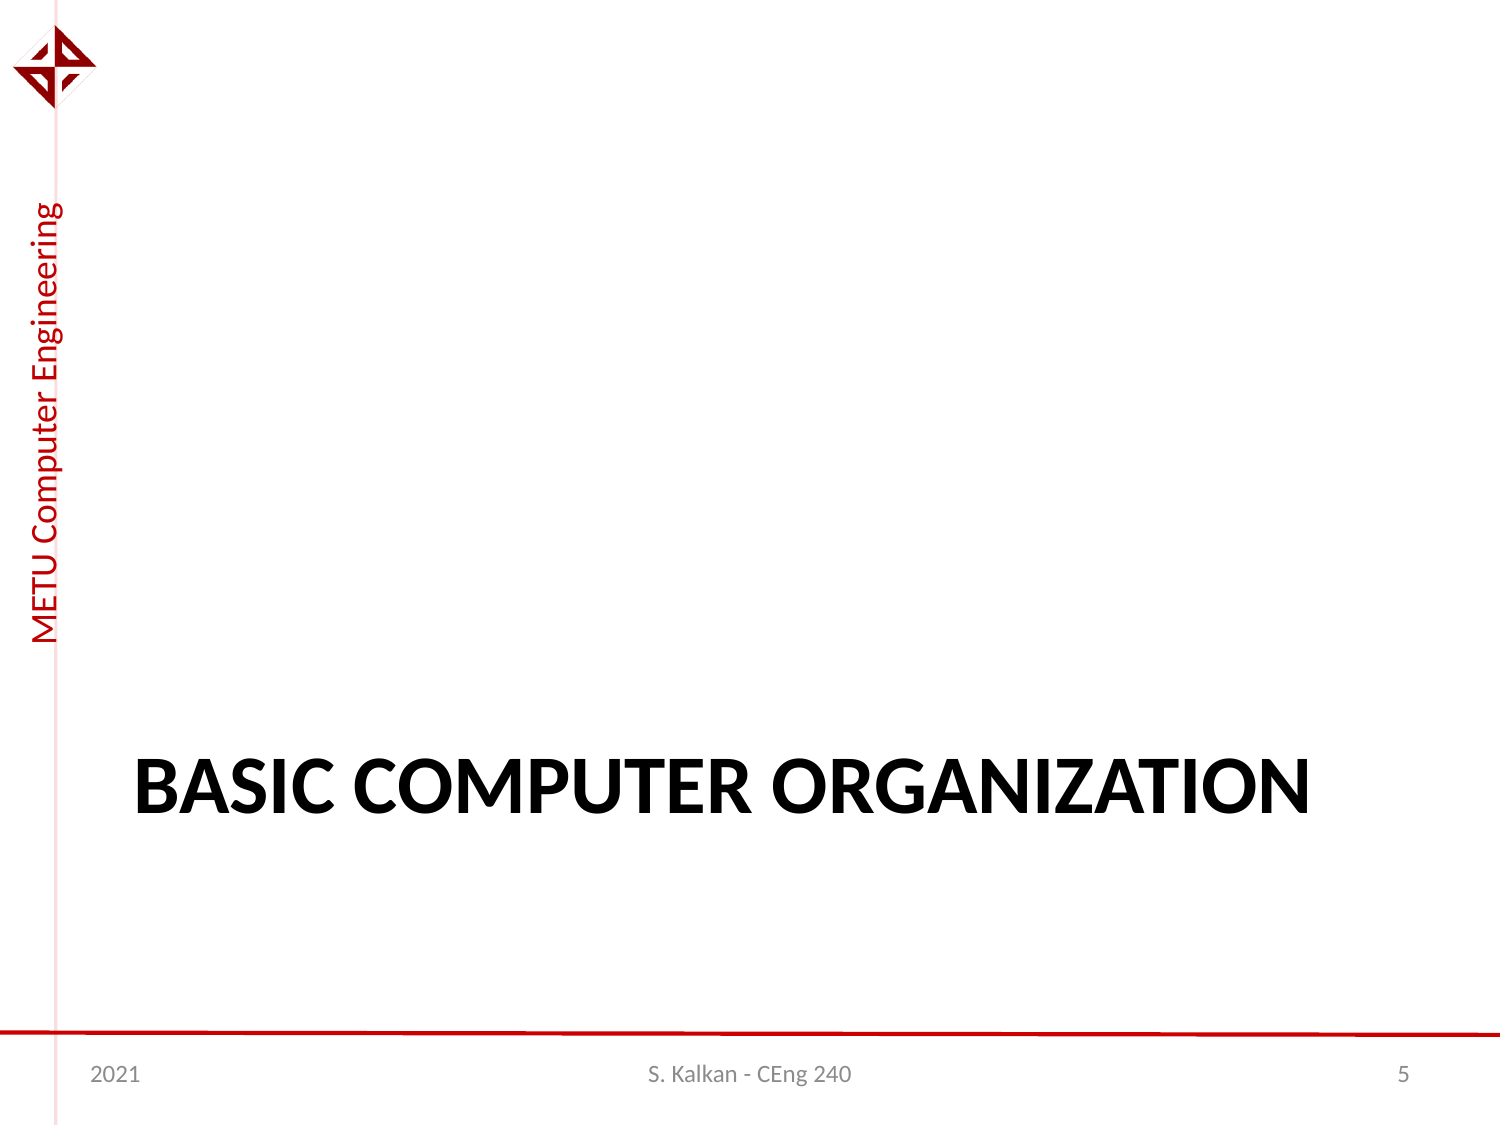

# basic computer organization
2021
S. Kalkan - CEng 240
5